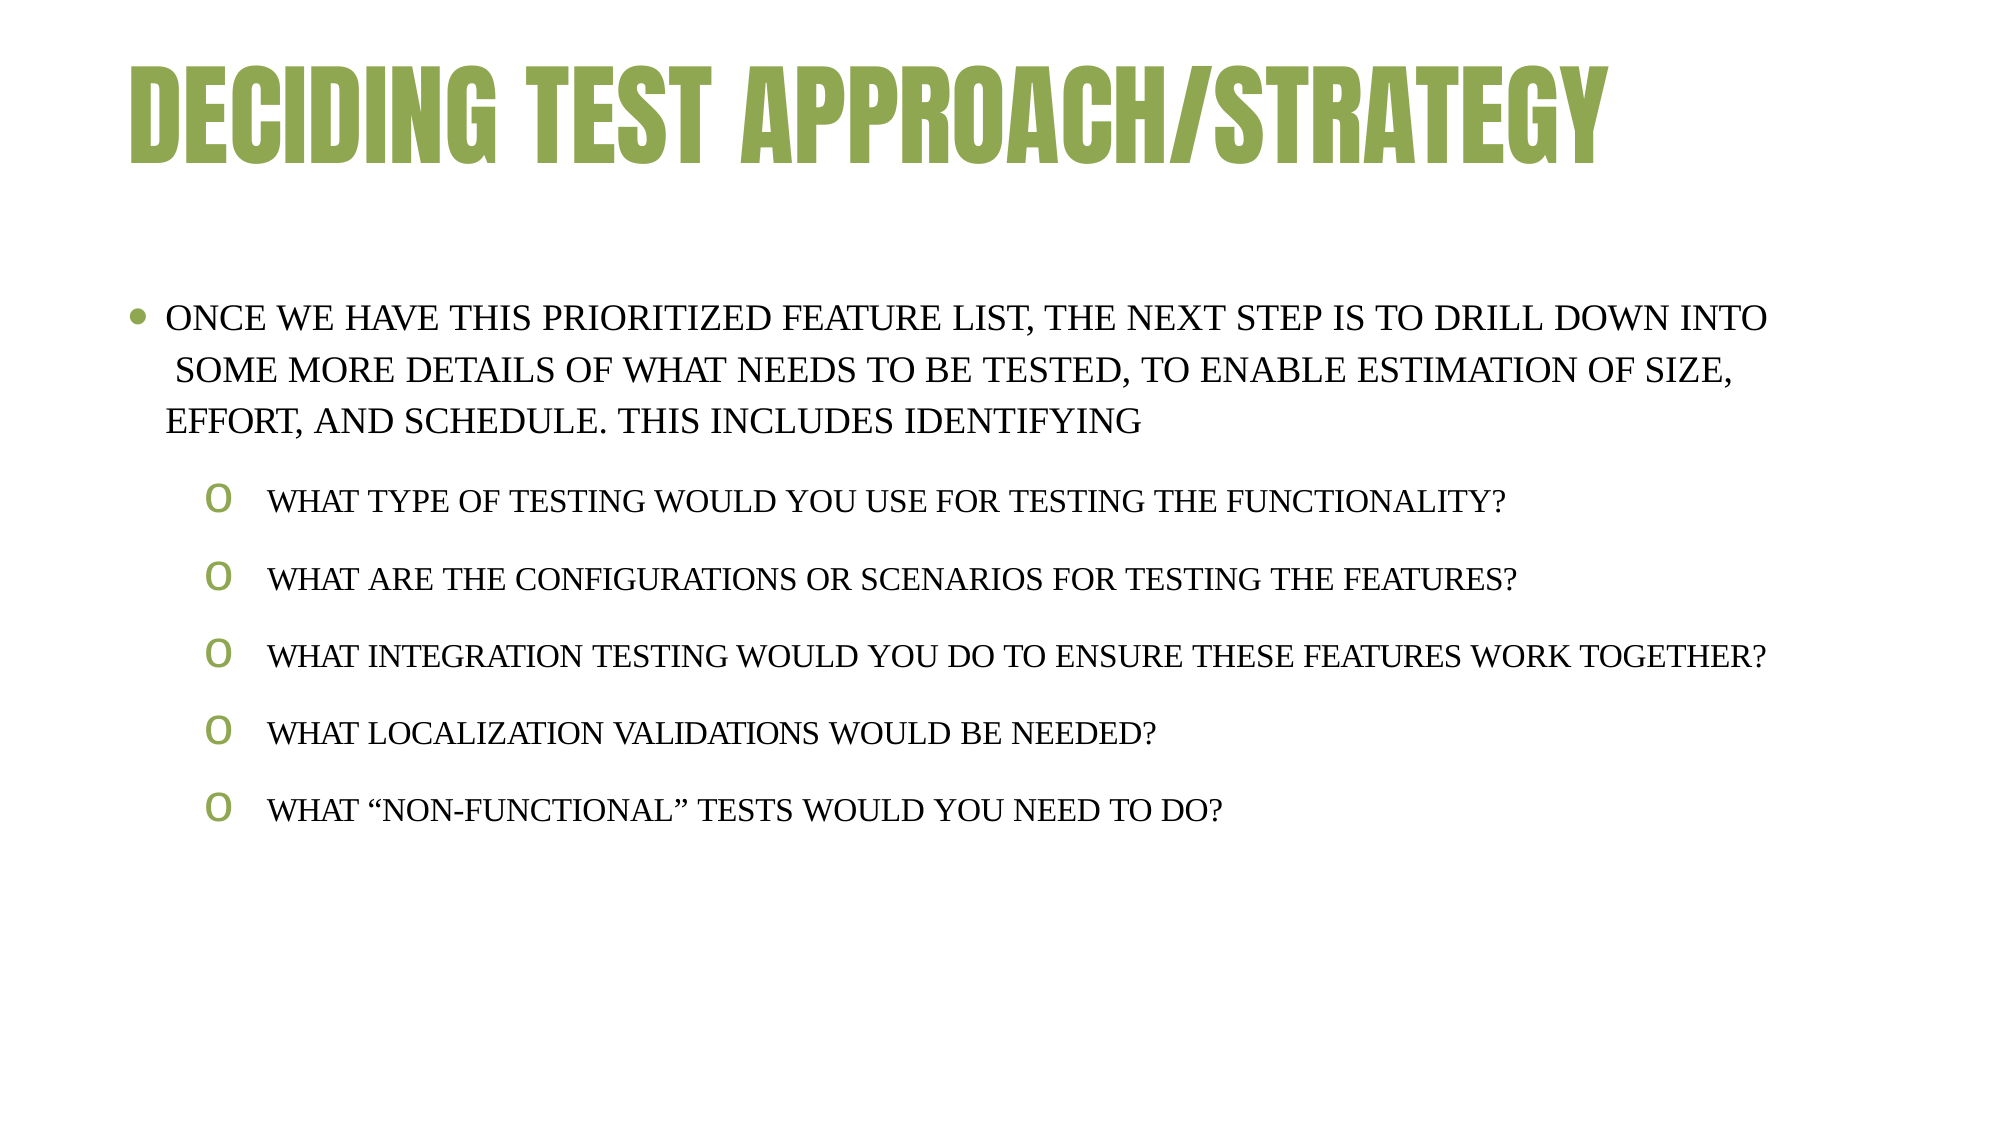

# DECIDING TEST APPROACH/STRATEGY
ONCE WE HAVE THIS PRIORITIZED FEATURE LIST, THE NEXT STEP IS TO DRILL DOWN INTO  SOME MORE DETAILS OF WHAT NEEDS TO BE TESTED, TO ENABLE ESTIMATION OF SIZE,  EFFORT, AND SCHEDULE. THIS INCLUDES IDENTIFYING
o WHAT TYPE OF TESTING WOULD YOU USE FOR TESTING THE FUNCTIONALITY?
o WHAT ARE THE CONFIGURATIONS OR SCENARIOS FOR TESTING THE FEATURES?
o WHAT INTEGRATION TESTING WOULD YOU DO TO ENSURE THESE FEATURES WORK TOGETHER?
o WHAT LOCALIZATION VALIDATIONS WOULD BE NEEDED?
o WHAT “NON-FUNCTIONAL” TESTS WOULD YOU NEED TO DO?
TEST PLANNING, MANAGEMENT, EXECUTION, AND REPORTING
PSG COLLEGE OF TECHNOLOGY
PRAKASH.J